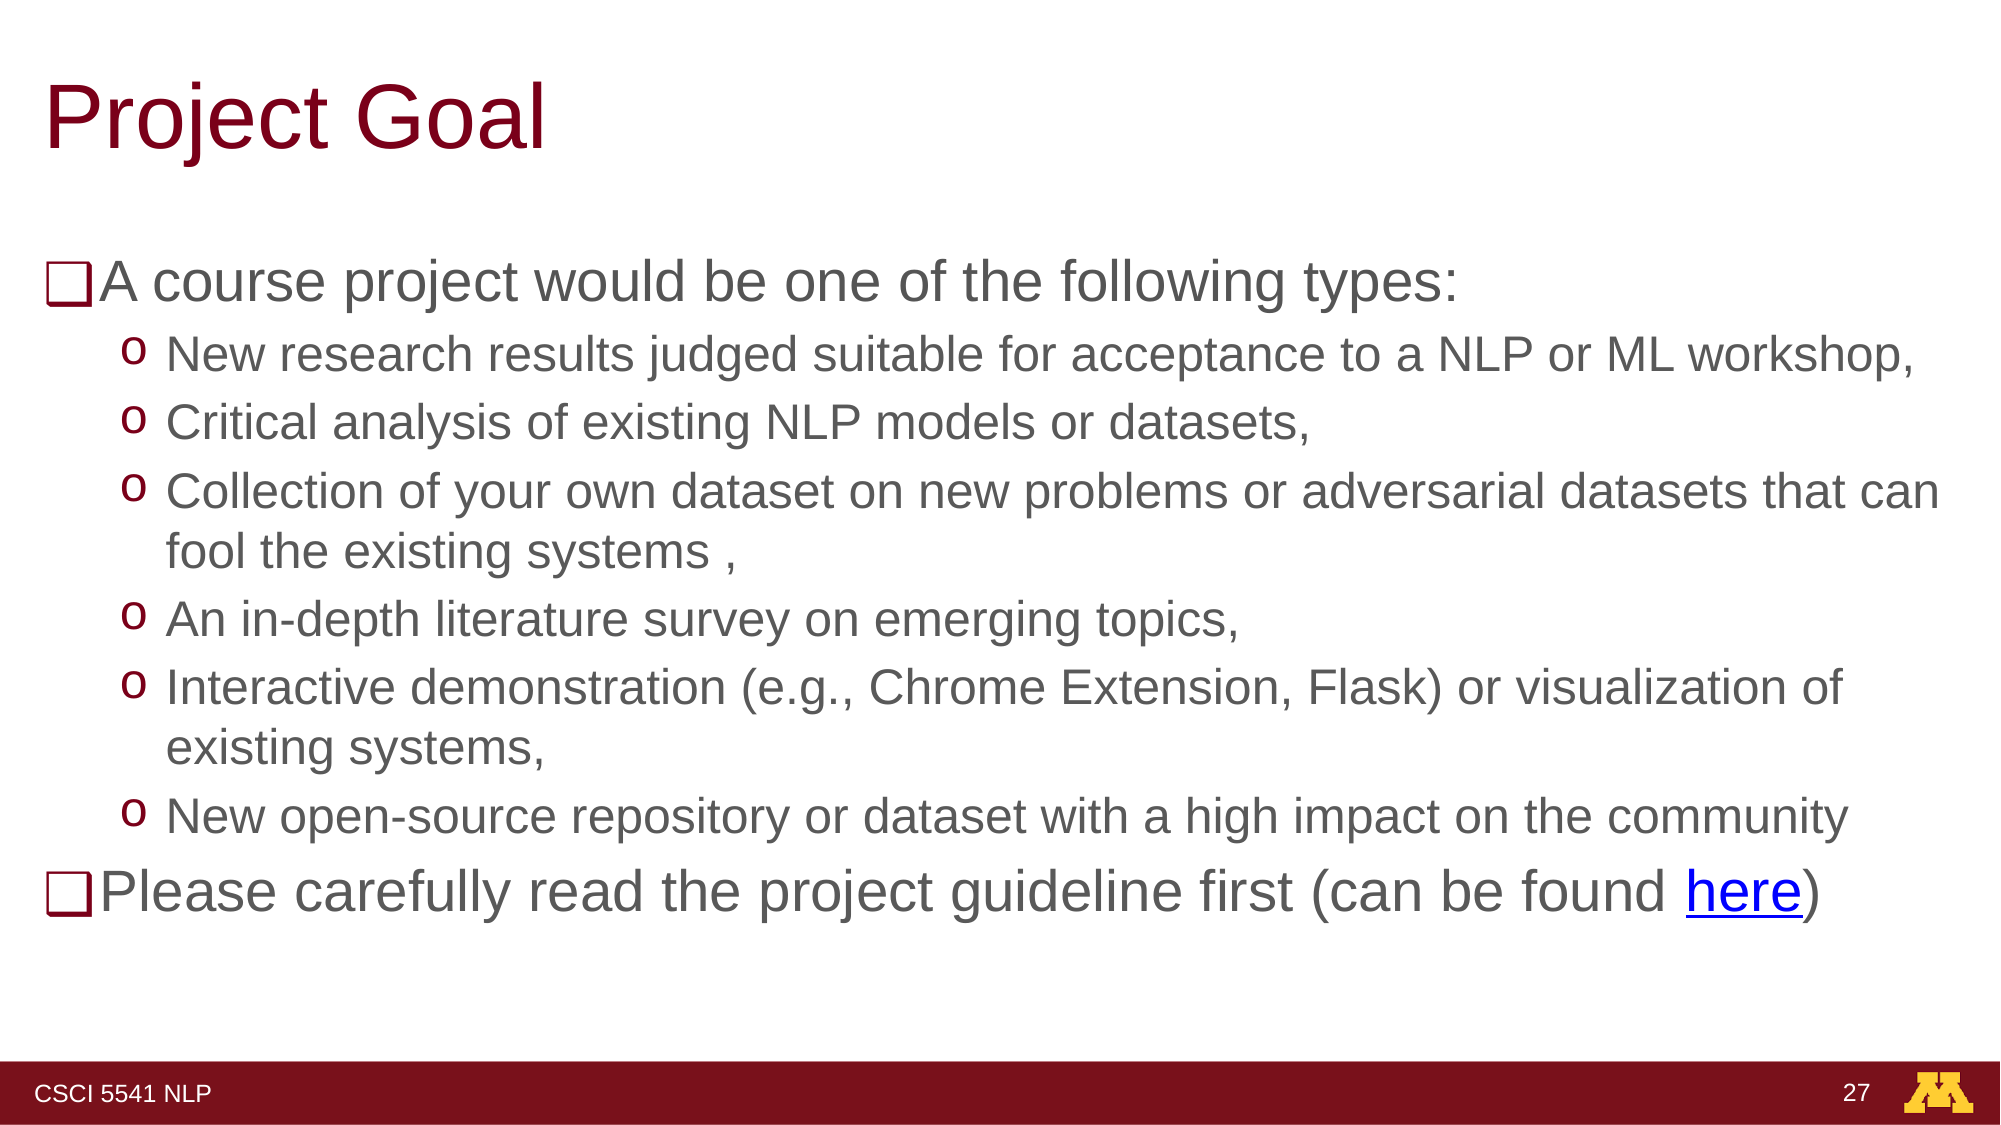

# Project Goal
A course project would be one of the following types:
New research results judged suitable for acceptance to a NLP or ML workshop,
Critical analysis of existing NLP models or datasets,
Collection of your own dataset on new problems or adversarial datasets that can fool the existing systems ,
An in-depth literature survey on emerging topics,
Interactive demonstration (e.g., Chrome Extension, Flask) or visualization of existing systems,
New open-source repository or dataset with a high impact on the community
Please carefully read the project guideline first (can be found here)

27